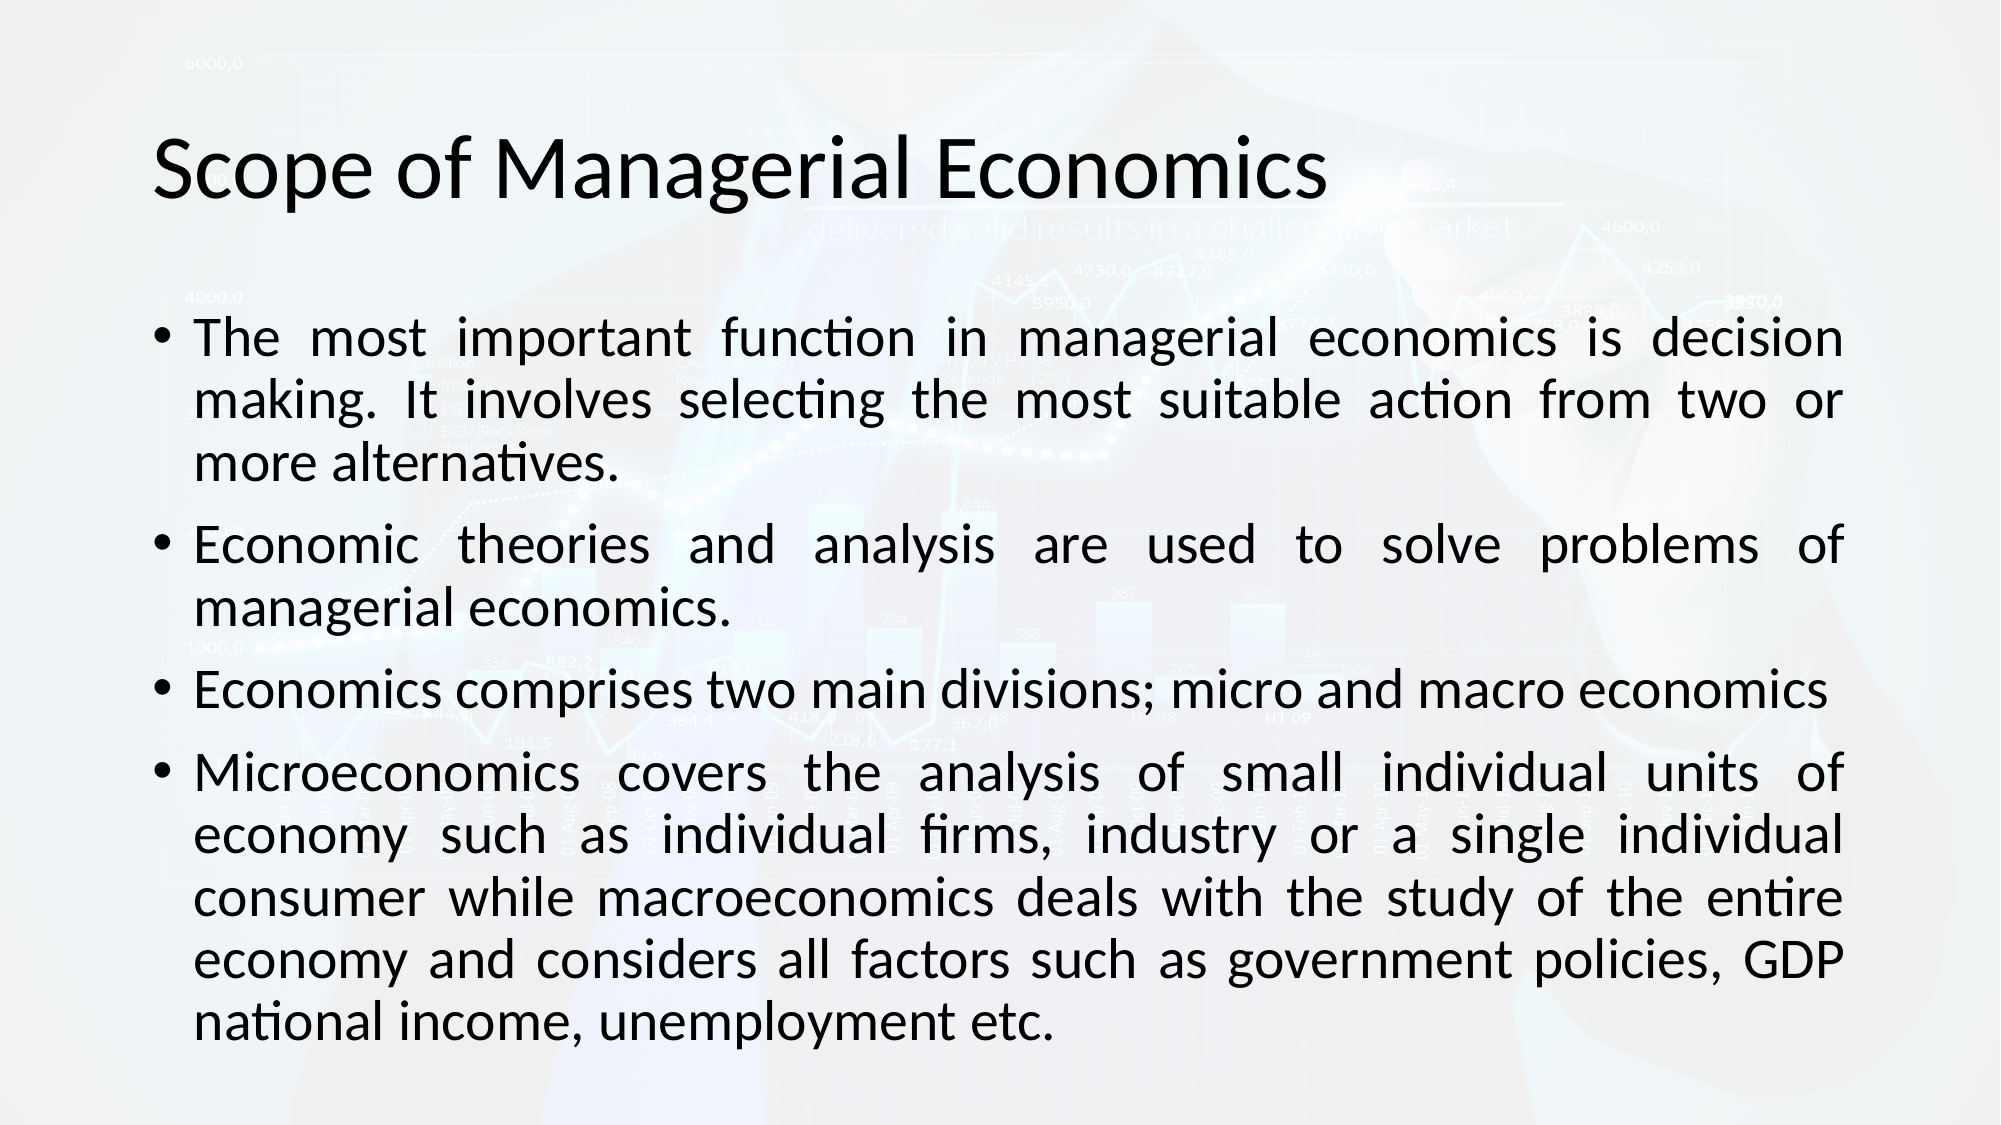

# Scope of Managerial Economics
The most important function in managerial economics is decision making. It involves selecting the most suitable action from two or more alternatives.
Economic theories and analysis are used to solve problems of managerial economics.
Economics comprises two main divisions; micro and macro economics
Microeconomics covers the analysis of small individual units of economy such as individual firms, industry or a single individual consumer while macroeconomics deals with the study of the entire economy and considers all factors such as government policies, GDP national income, unemployment etc.